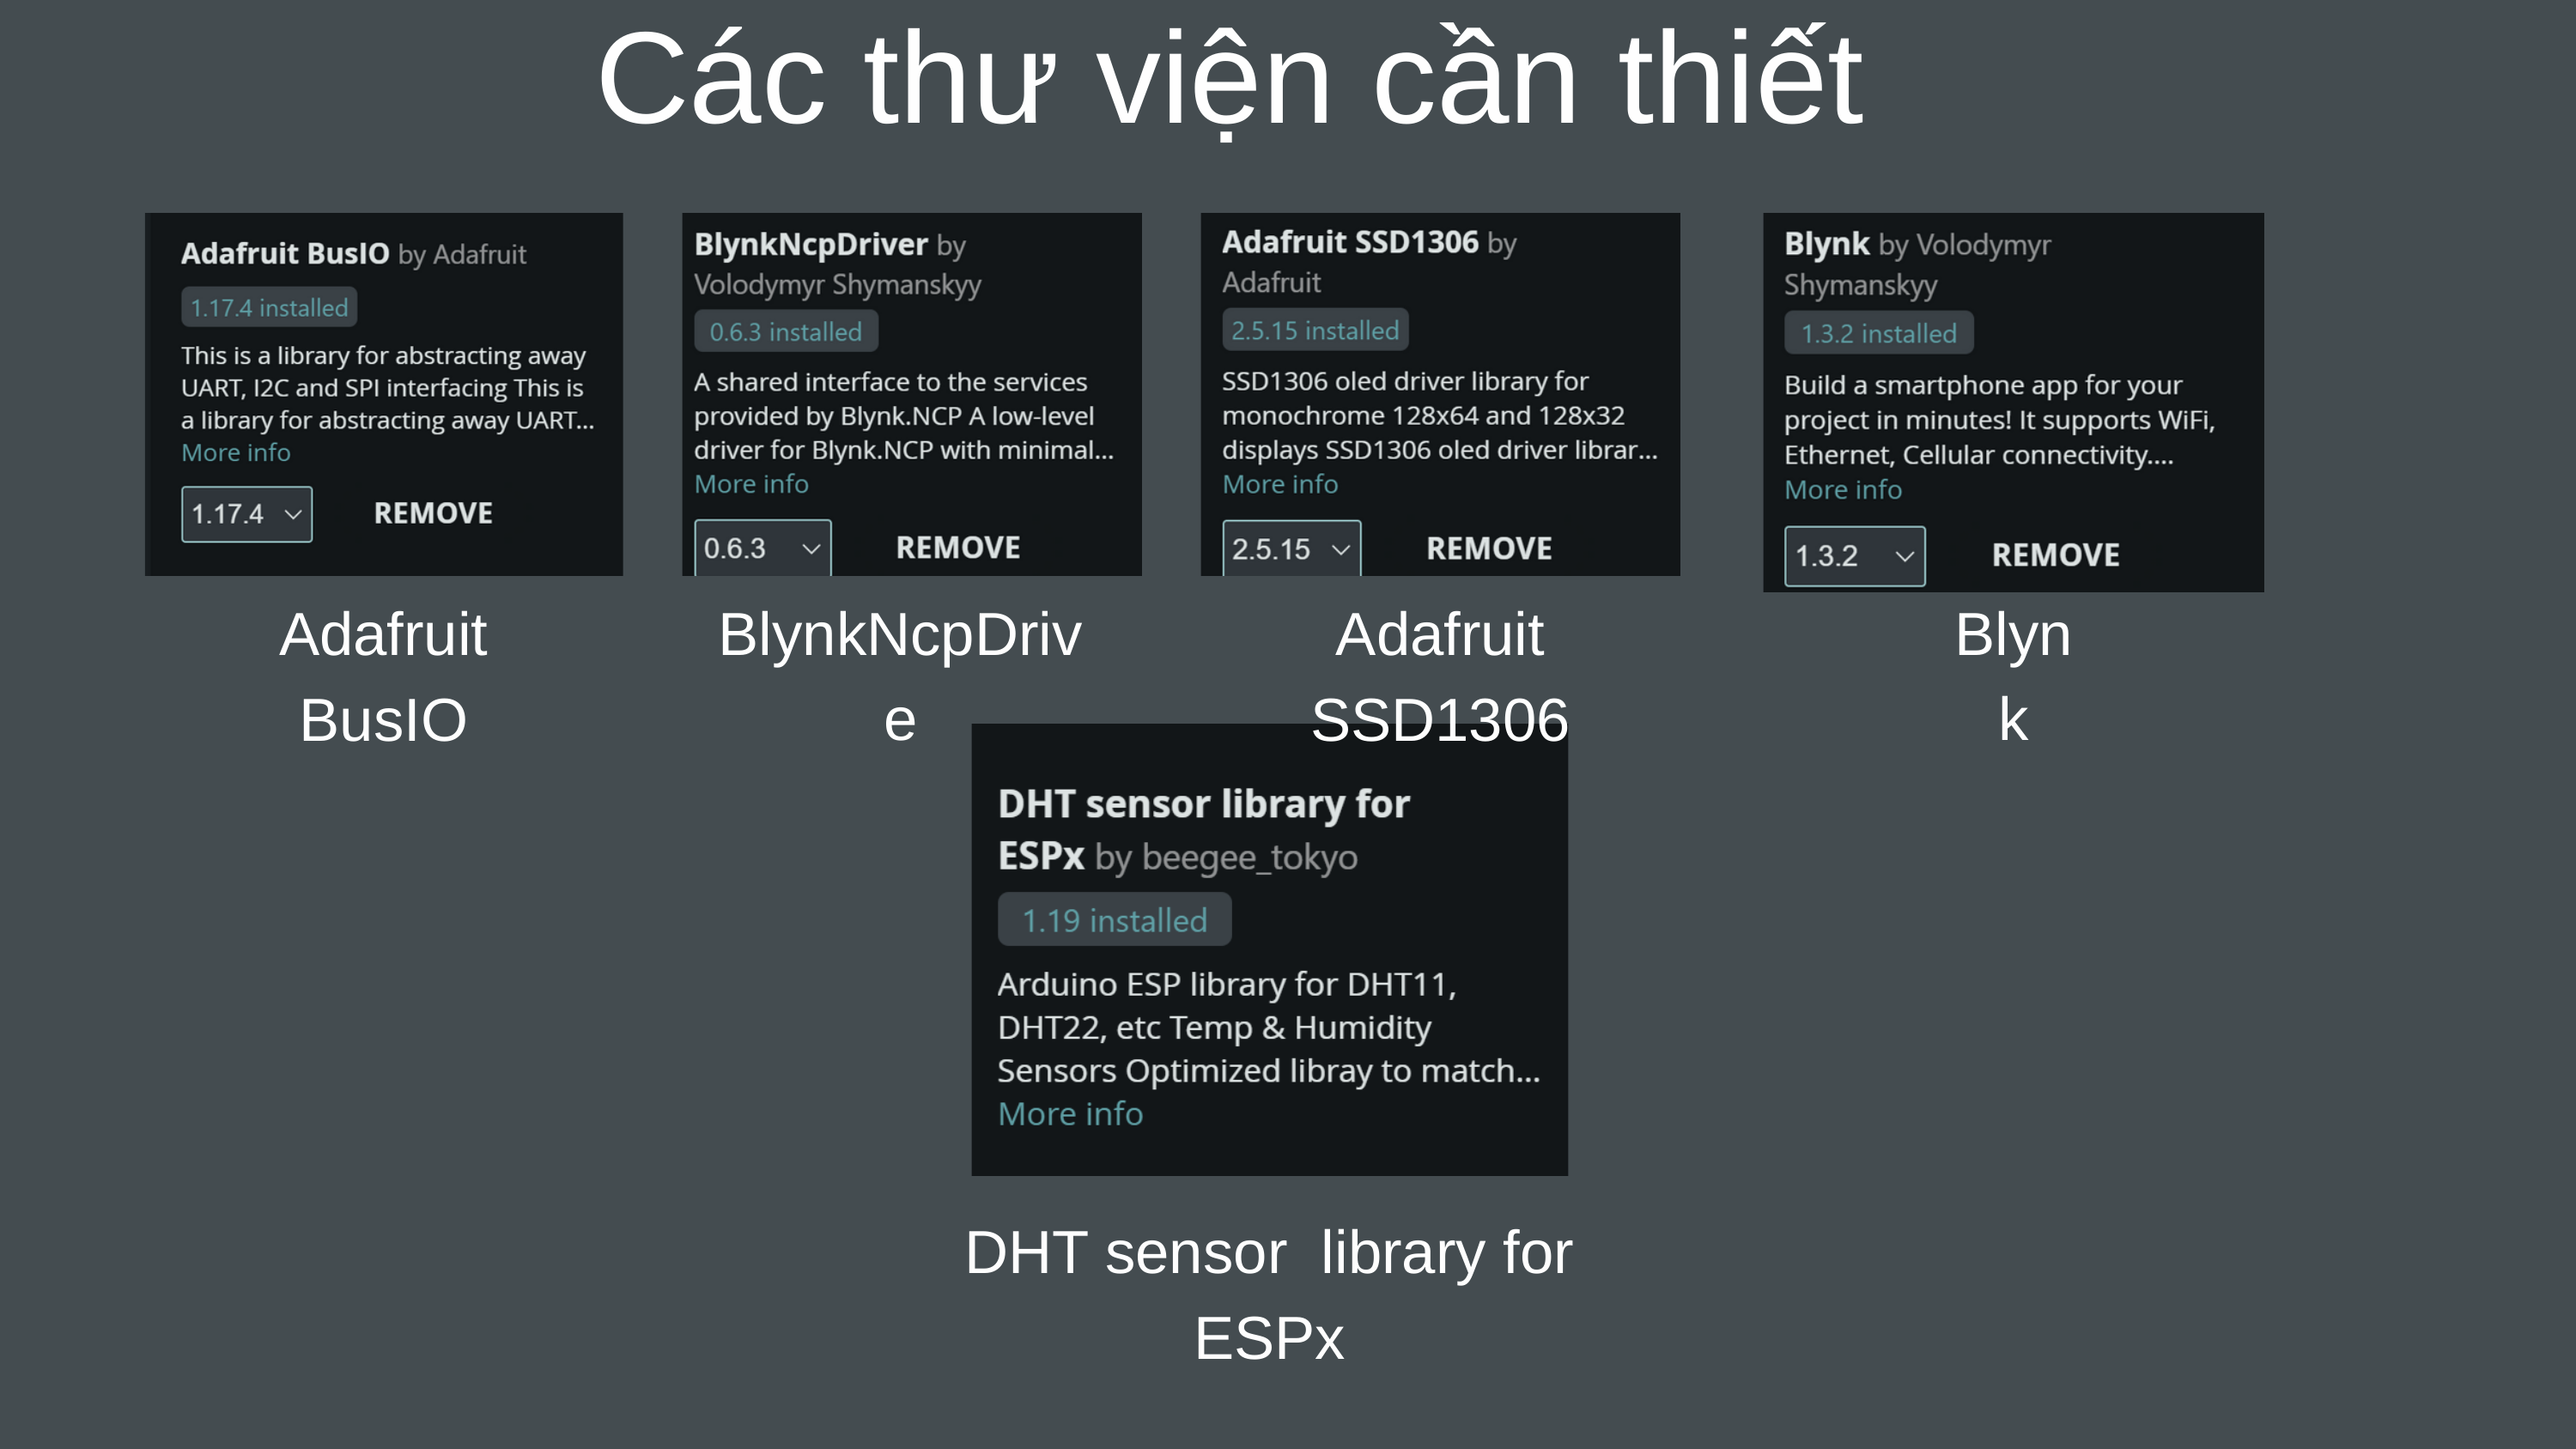

Các thư viện cần thiết

BlynkNcpDrive
Blynk
Adafruit BusIO
Adafruit SSD1306

DHT sensor  library for ESPx